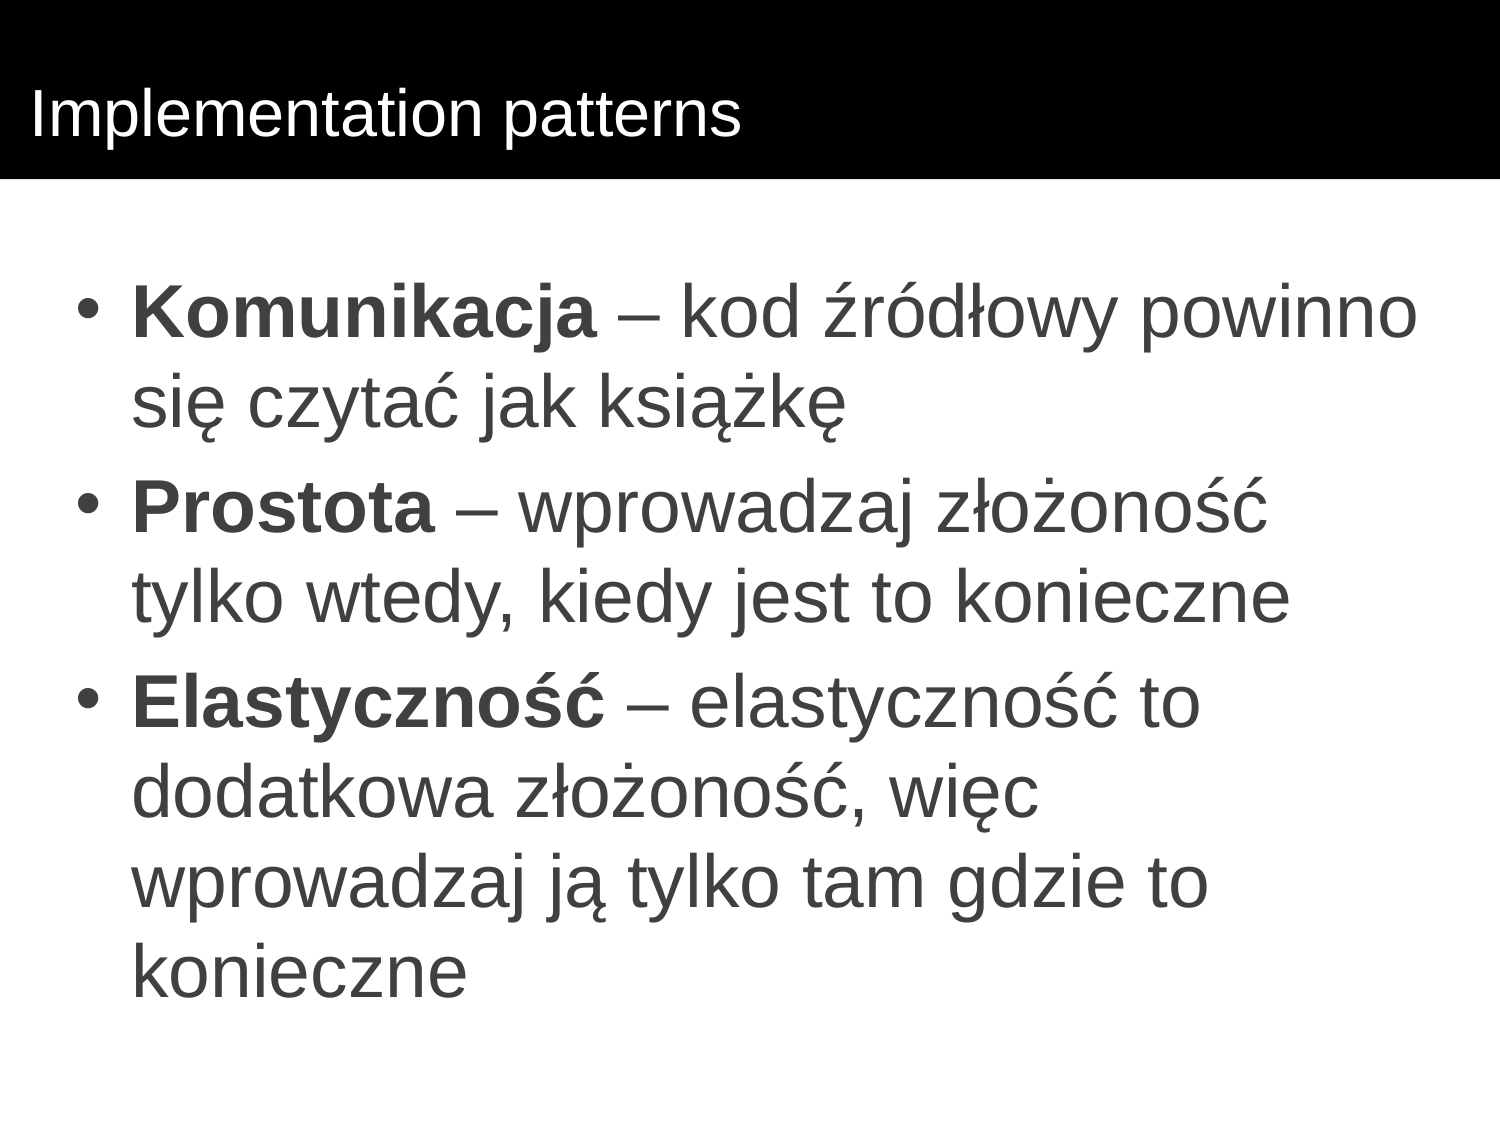

# Implementation patterns
Komunikacja – kod źródłowy powinno się czytać jak książkę
Prostota – wprowadzaj złożoność tylko wtedy, kiedy jest to konieczne
Elastyczność – elastyczność to dodatkowa złożoność, więc wprowadzaj ją tylko tam gdzie to konieczne